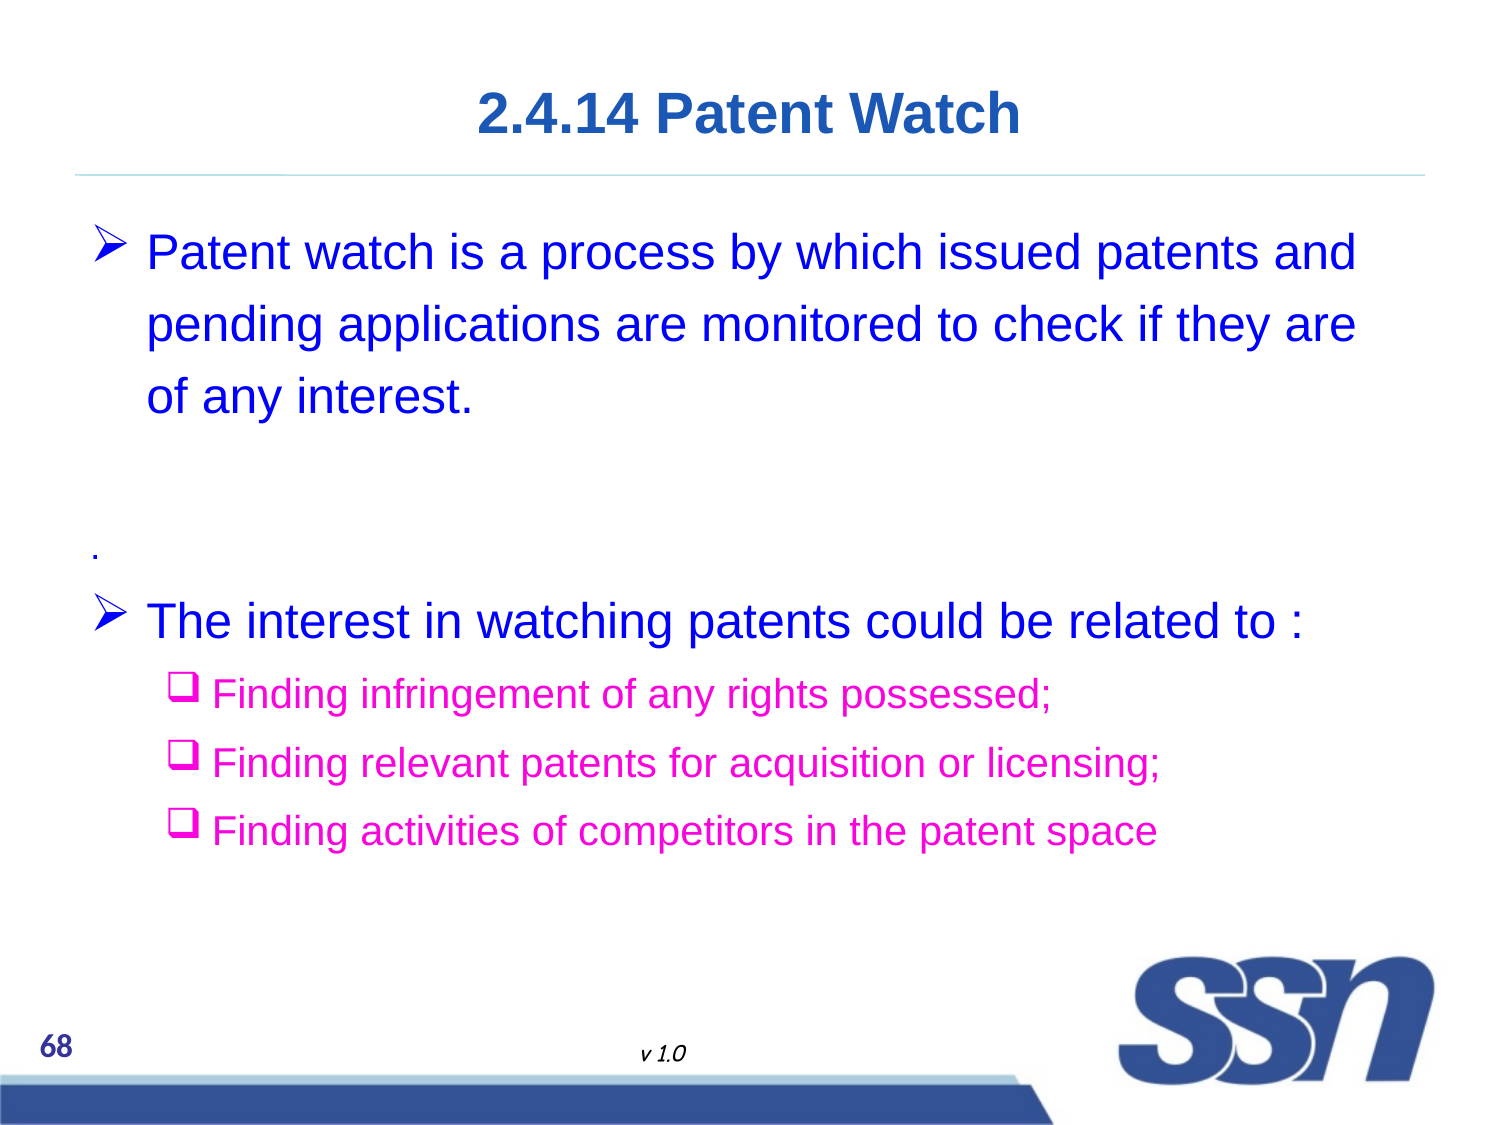

# 2.4.14 Patent Watch
Patent watch is a process by which issued patents and pending applications are monitored to check if they are of any interest.

.
The interest in watching patents could be related to :
Finding infringement of any rights possessed;
Finding relevant patents for acquisition or licensing;
Finding activities of competitors in the patent space